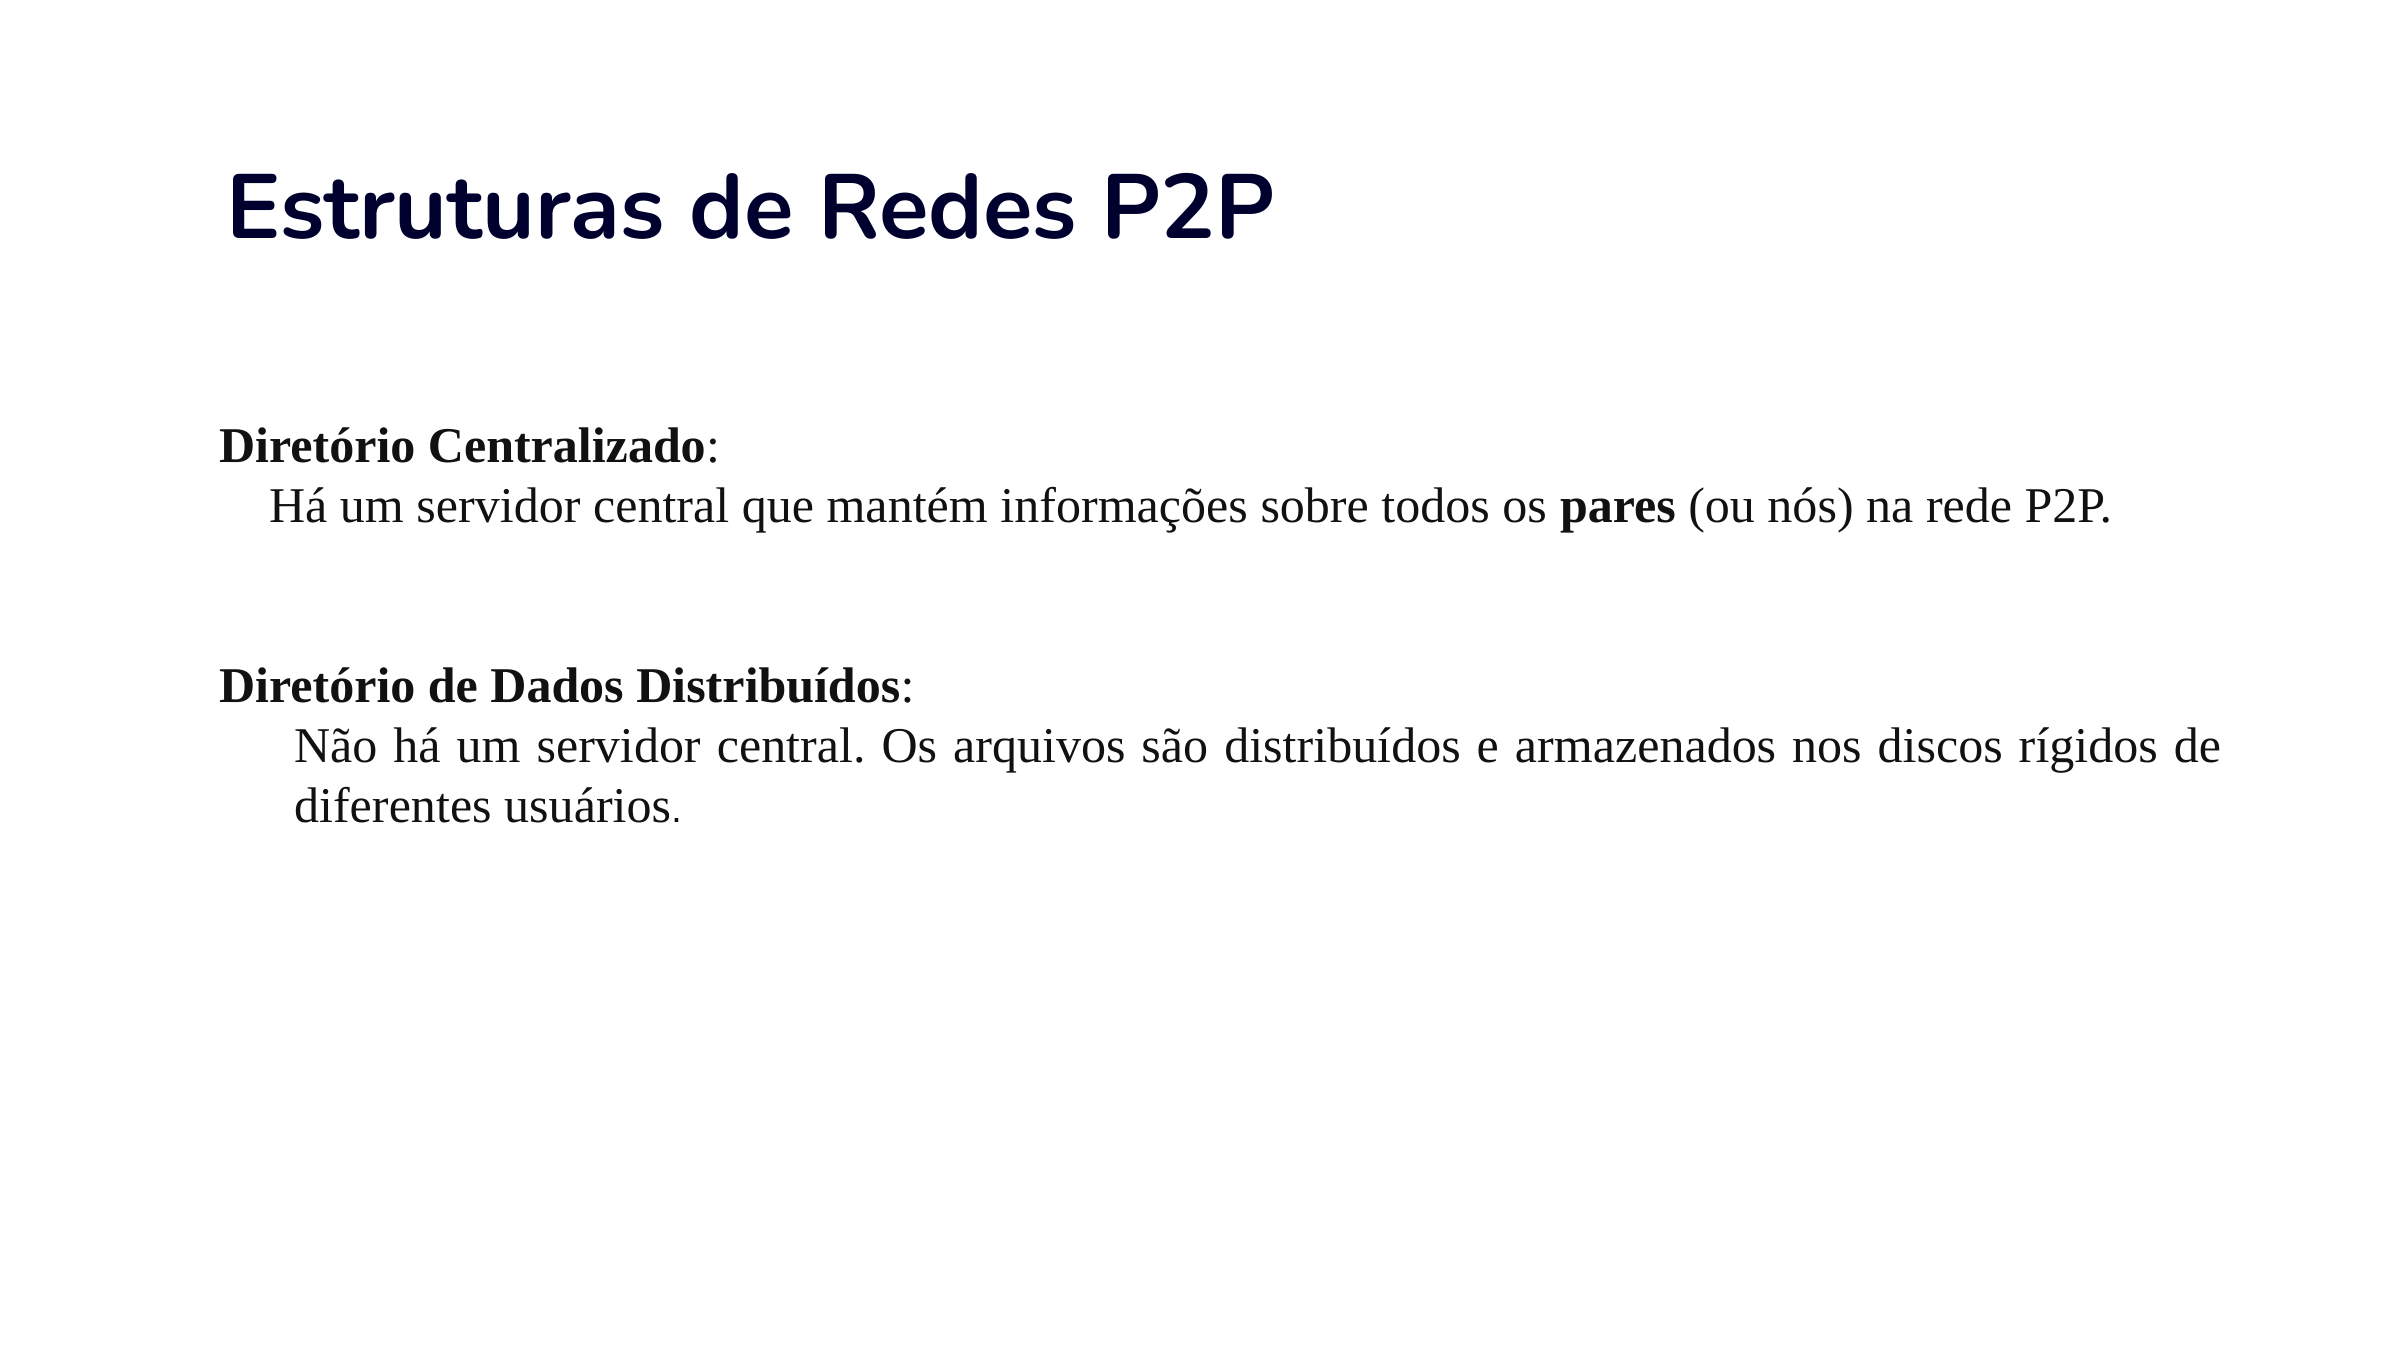

Estruturas de Redes P2P
Diretório Centralizado:
    Há um servidor central que mantém informações sobre todos os pares (ou nós) na rede P2P.

Diretório de Dados Distribuídos:
Não há um servidor central. Os arquivos são distribuídos e armazenados nos discos rígidos de diferentes usuários.